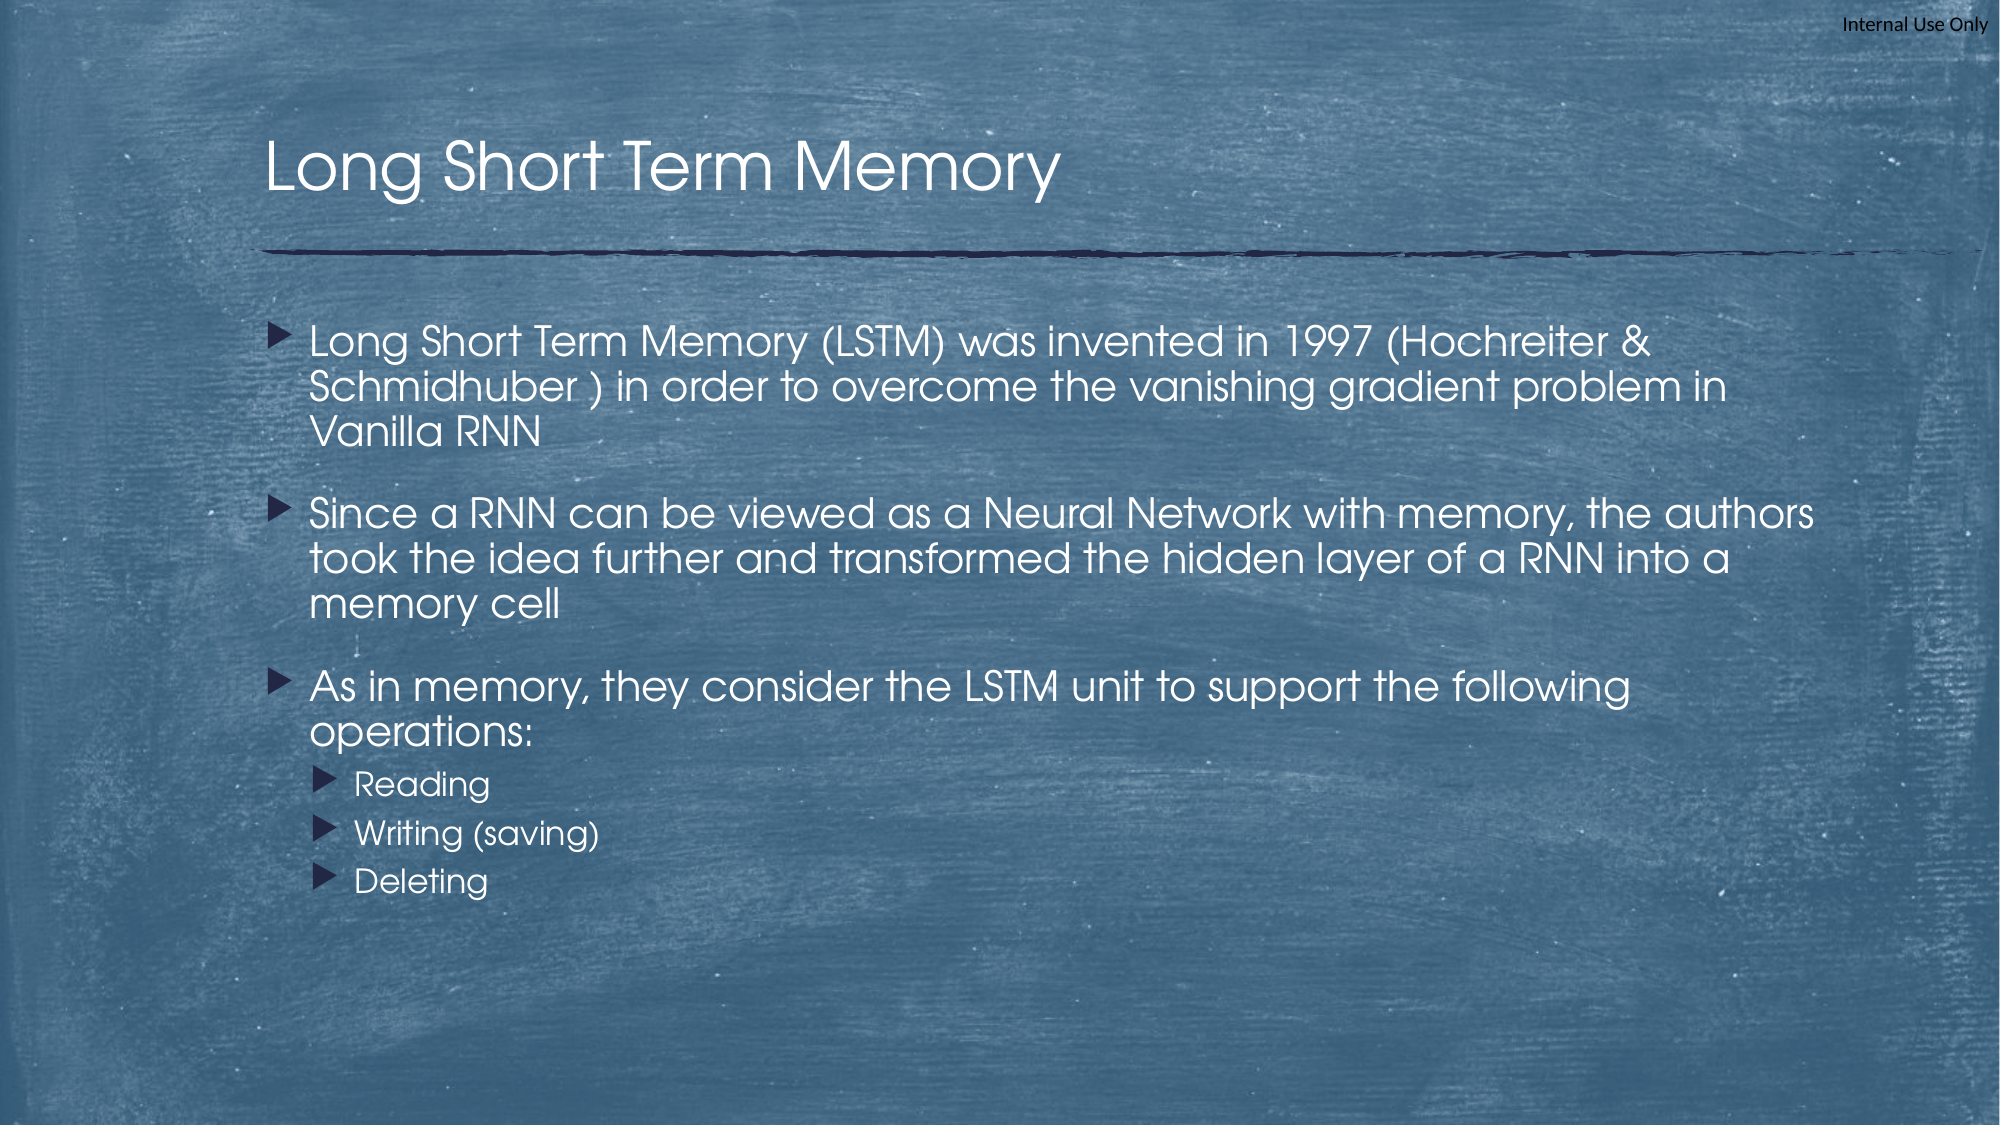

# Long Short Term Memory
Long Short Term Memory (LSTM) was invented in 1997 (Hochreiter & Schmidhuber ) in order to overcome the vanishing gradient problem in Vanilla RNN
Since a RNN can be viewed as a Neural Network with memory, the authors took the idea further and transformed the hidden layer of a RNN into a memory cell
As in memory, they consider the LSTM unit to support the following operations:
Reading
Writing (saving)
Deleting